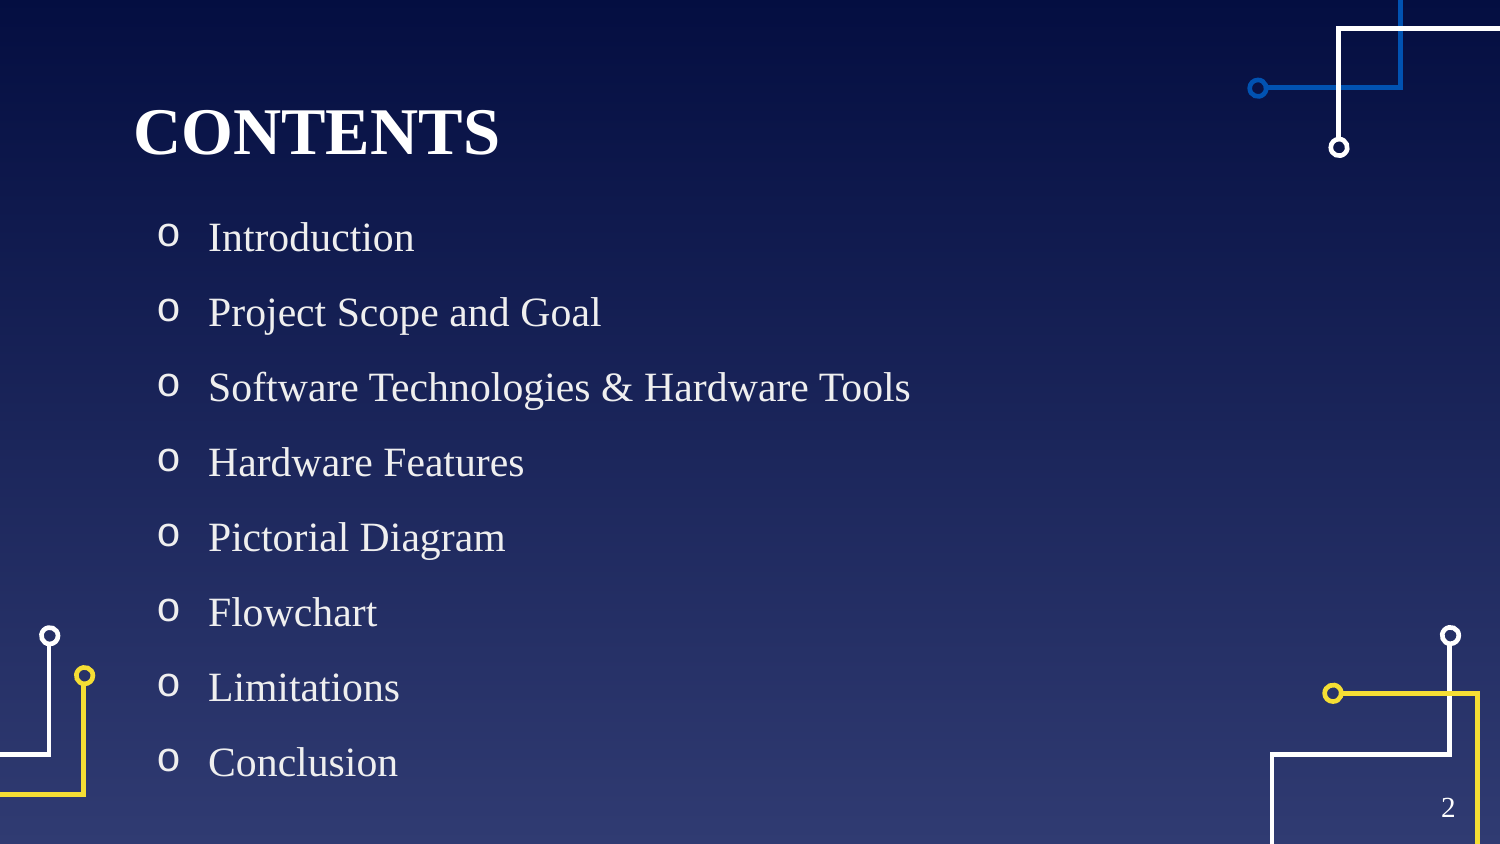

# CONTENTS
Introduction
Project Scope and Goal
Software Technologies & Hardware Tools
Hardware Features
Pictorial Diagram
Flowchart
Limitations
Conclusion

2